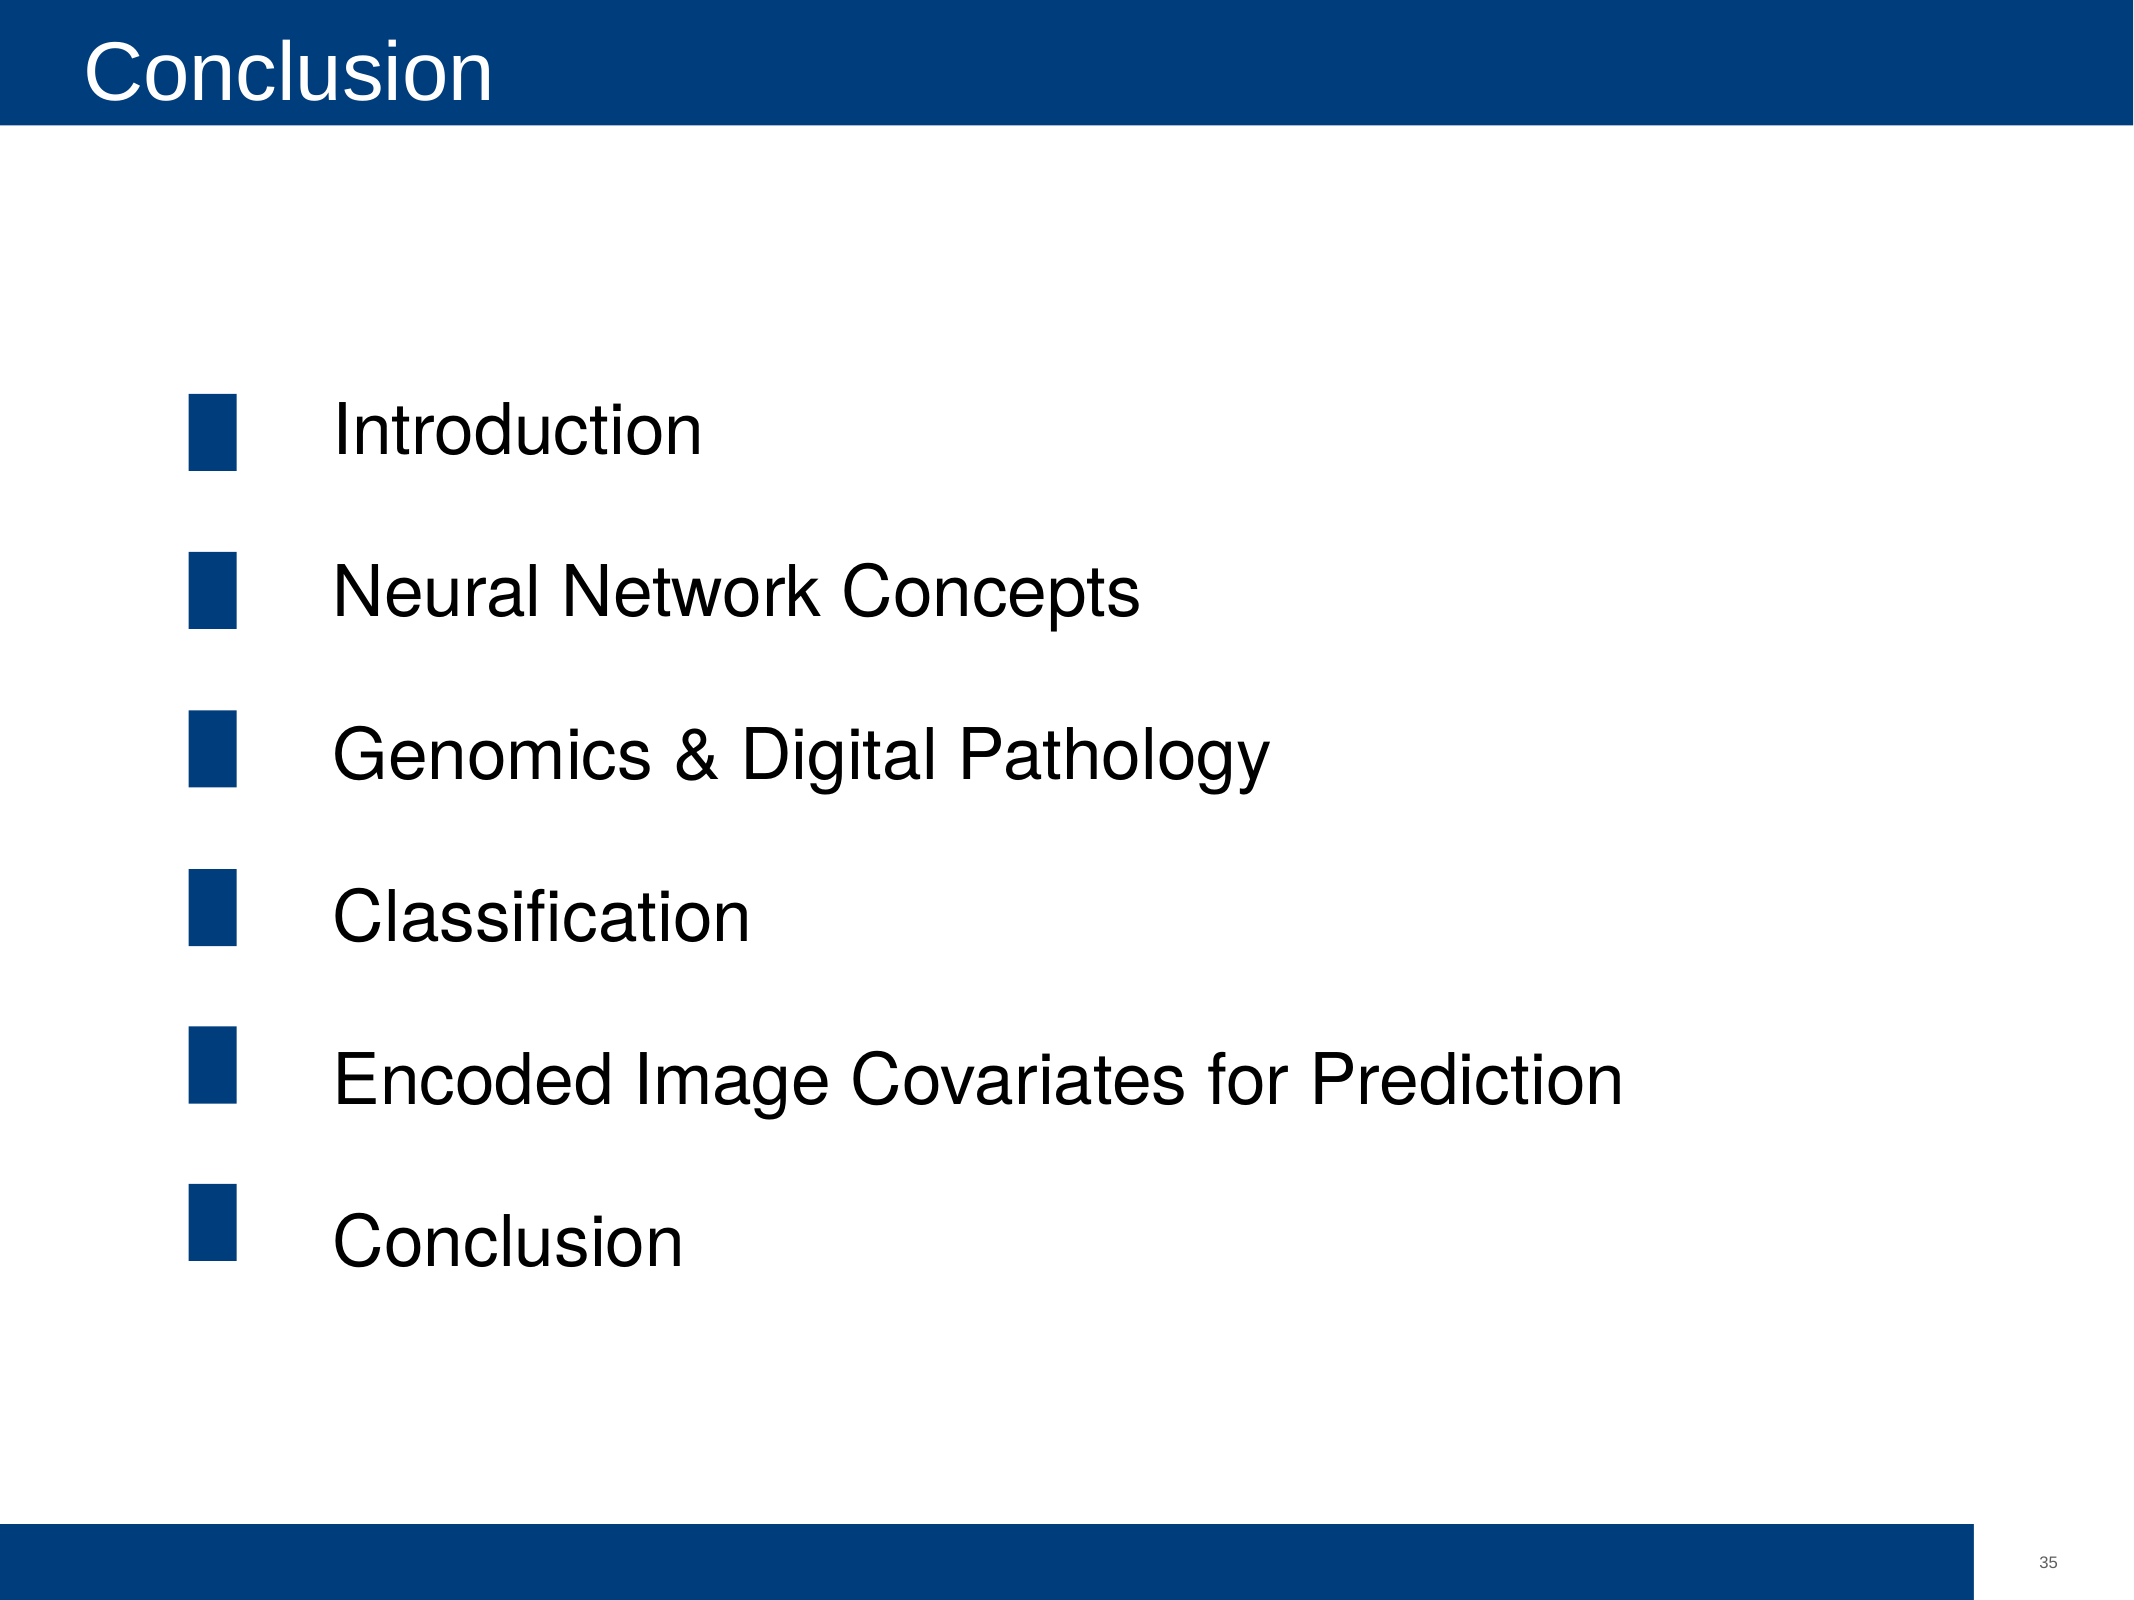

# Conclusion
Introduction
Neural Network Concepts
Genomics & Digital Pathology
Classification
Encoded Image Covariates for Prediction
Conclusion

35